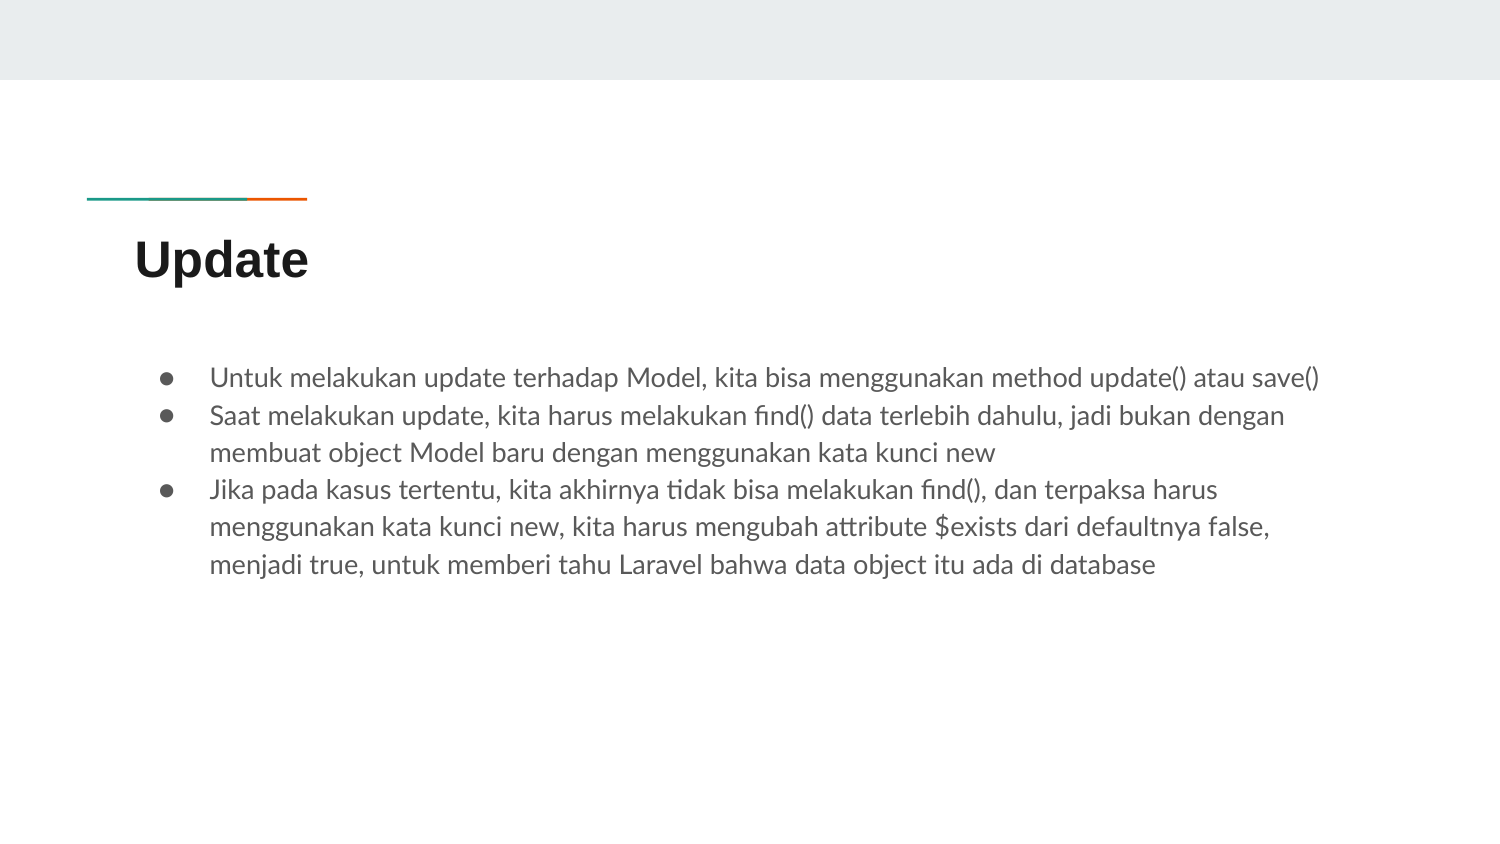

# Update
Untuk melakukan update terhadap Model, kita bisa menggunakan method update() atau save()
Saat melakukan update, kita harus melakukan find() data terlebih dahulu, jadi bukan dengan membuat object Model baru dengan menggunakan kata kunci new
Jika pada kasus tertentu, kita akhirnya tidak bisa melakukan find(), dan terpaksa harus menggunakan kata kunci new, kita harus mengubah attribute $exists dari defaultnya false, menjadi true, untuk memberi tahu Laravel bahwa data object itu ada di database